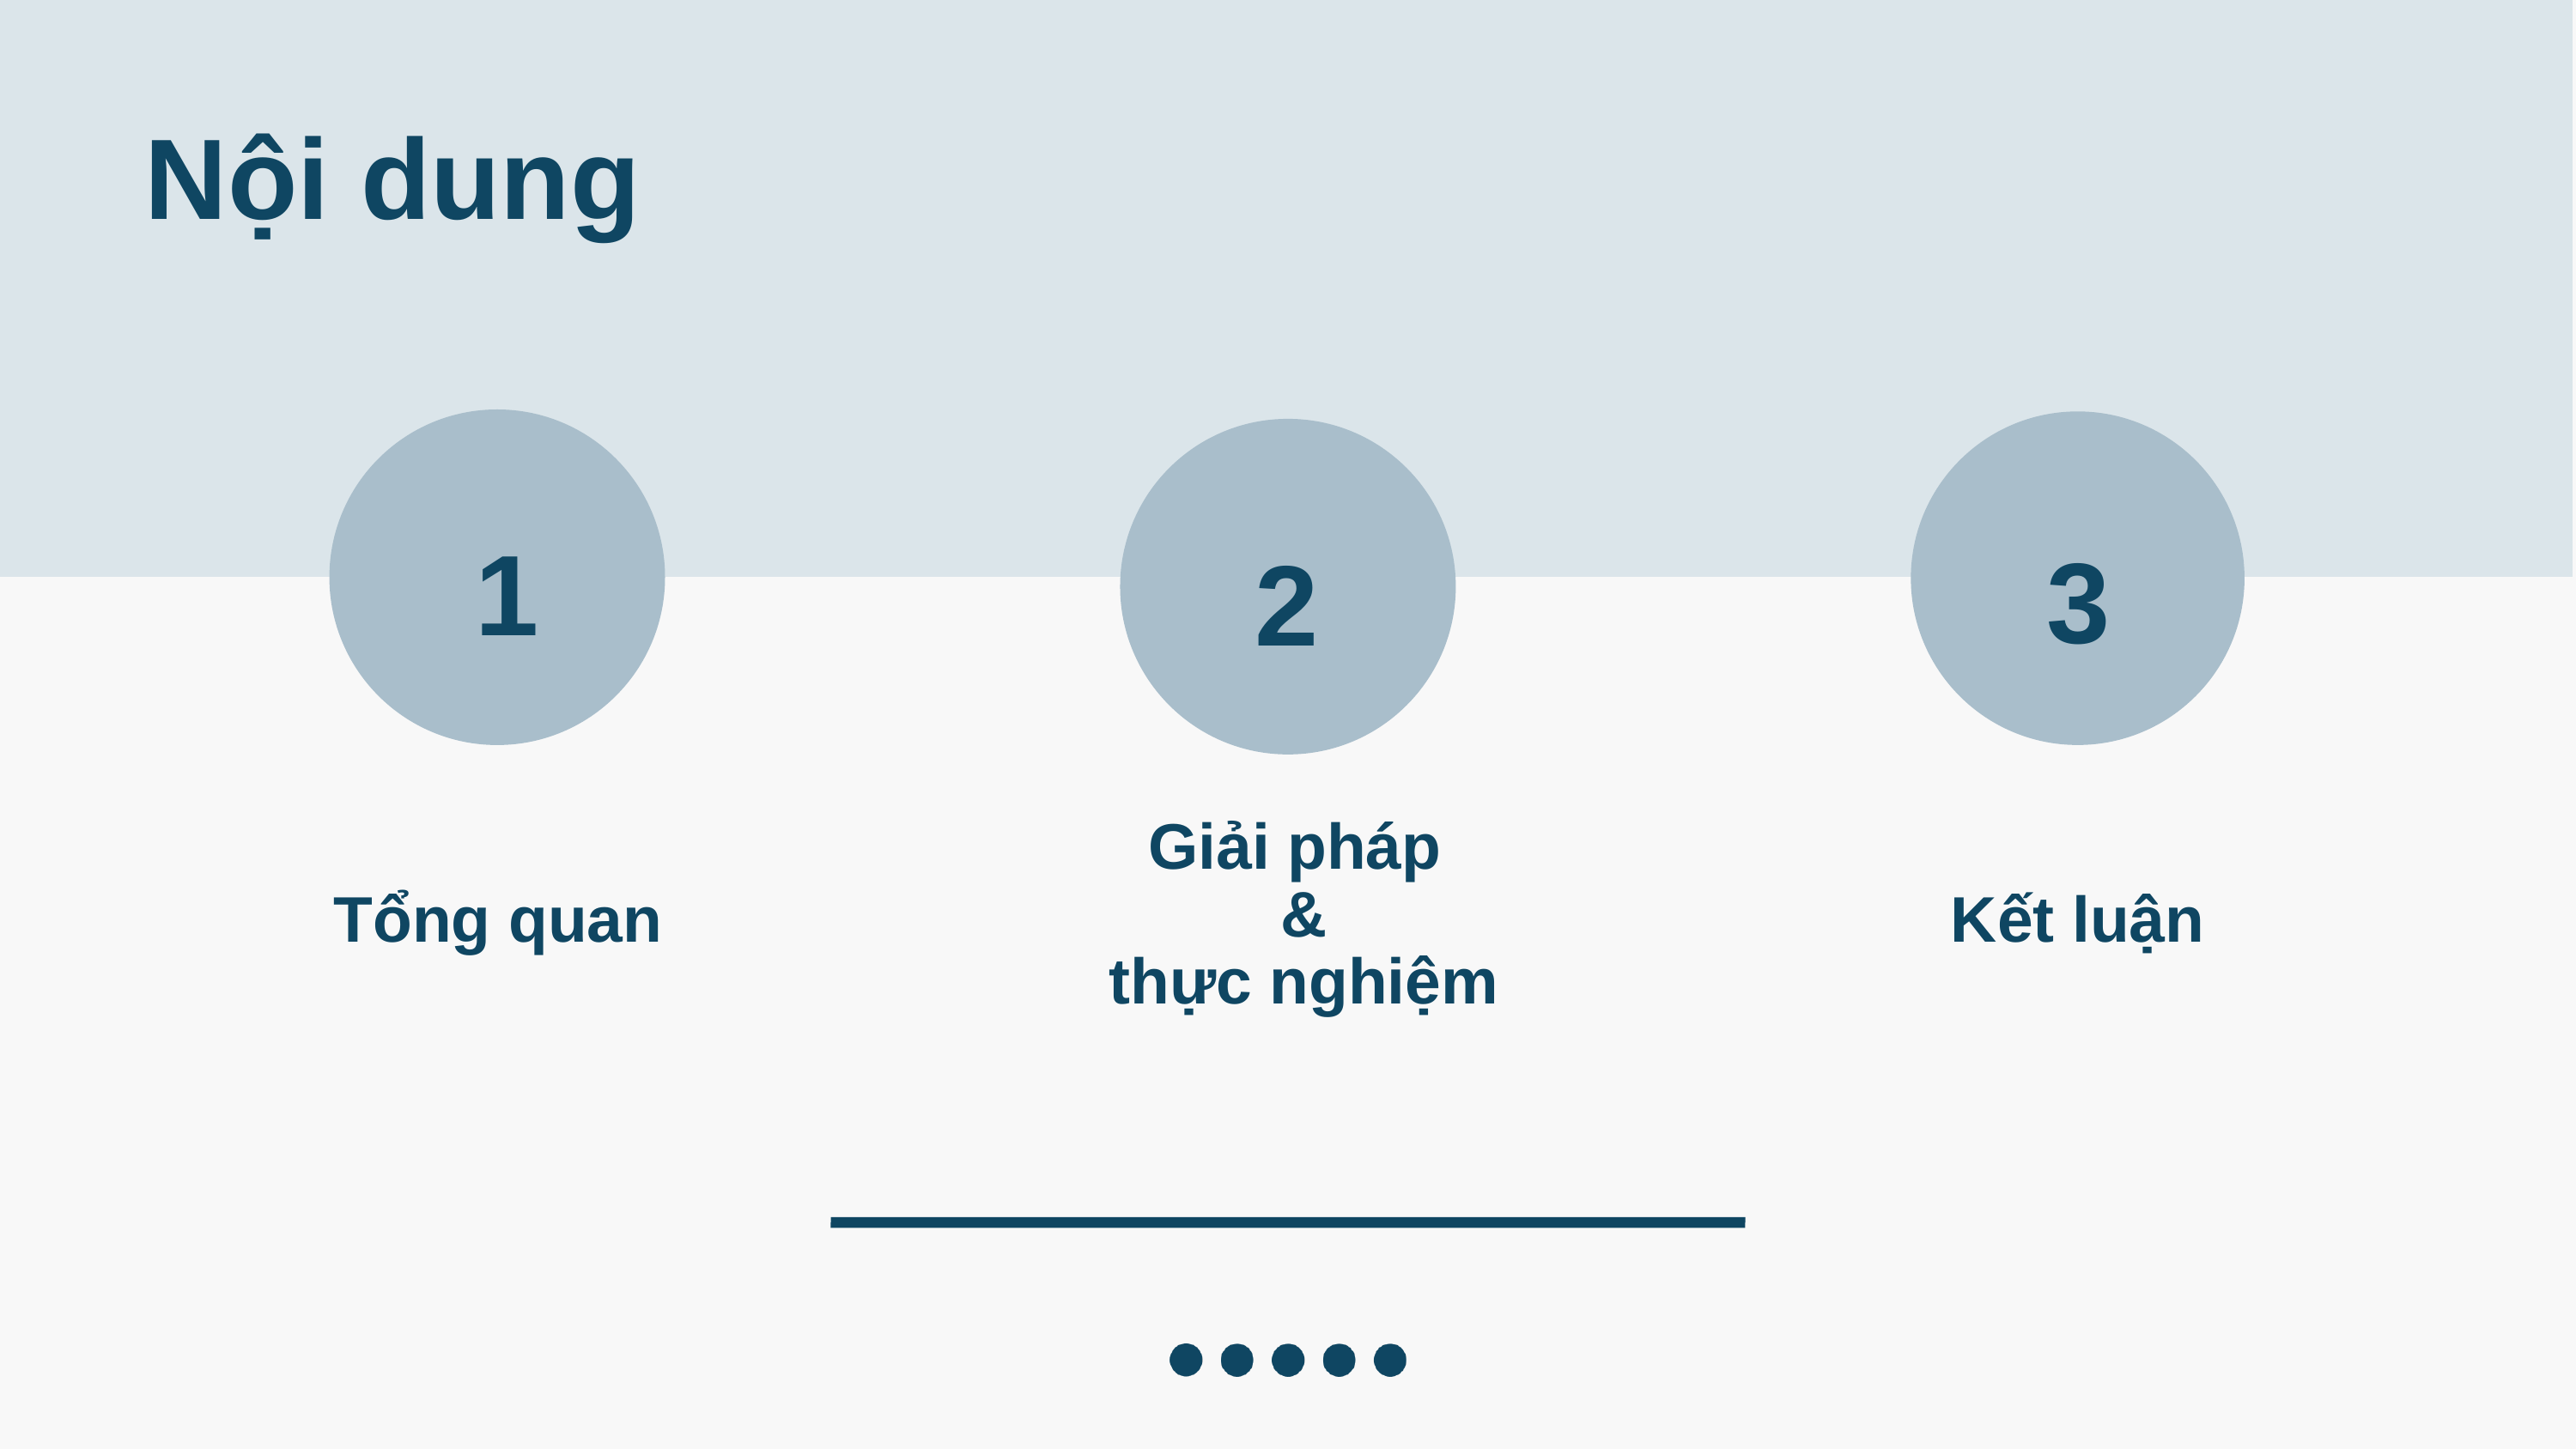

Nội dung

1
3
2
Giải pháp
&
thực nghiệm
Kết luận
Tổng quan